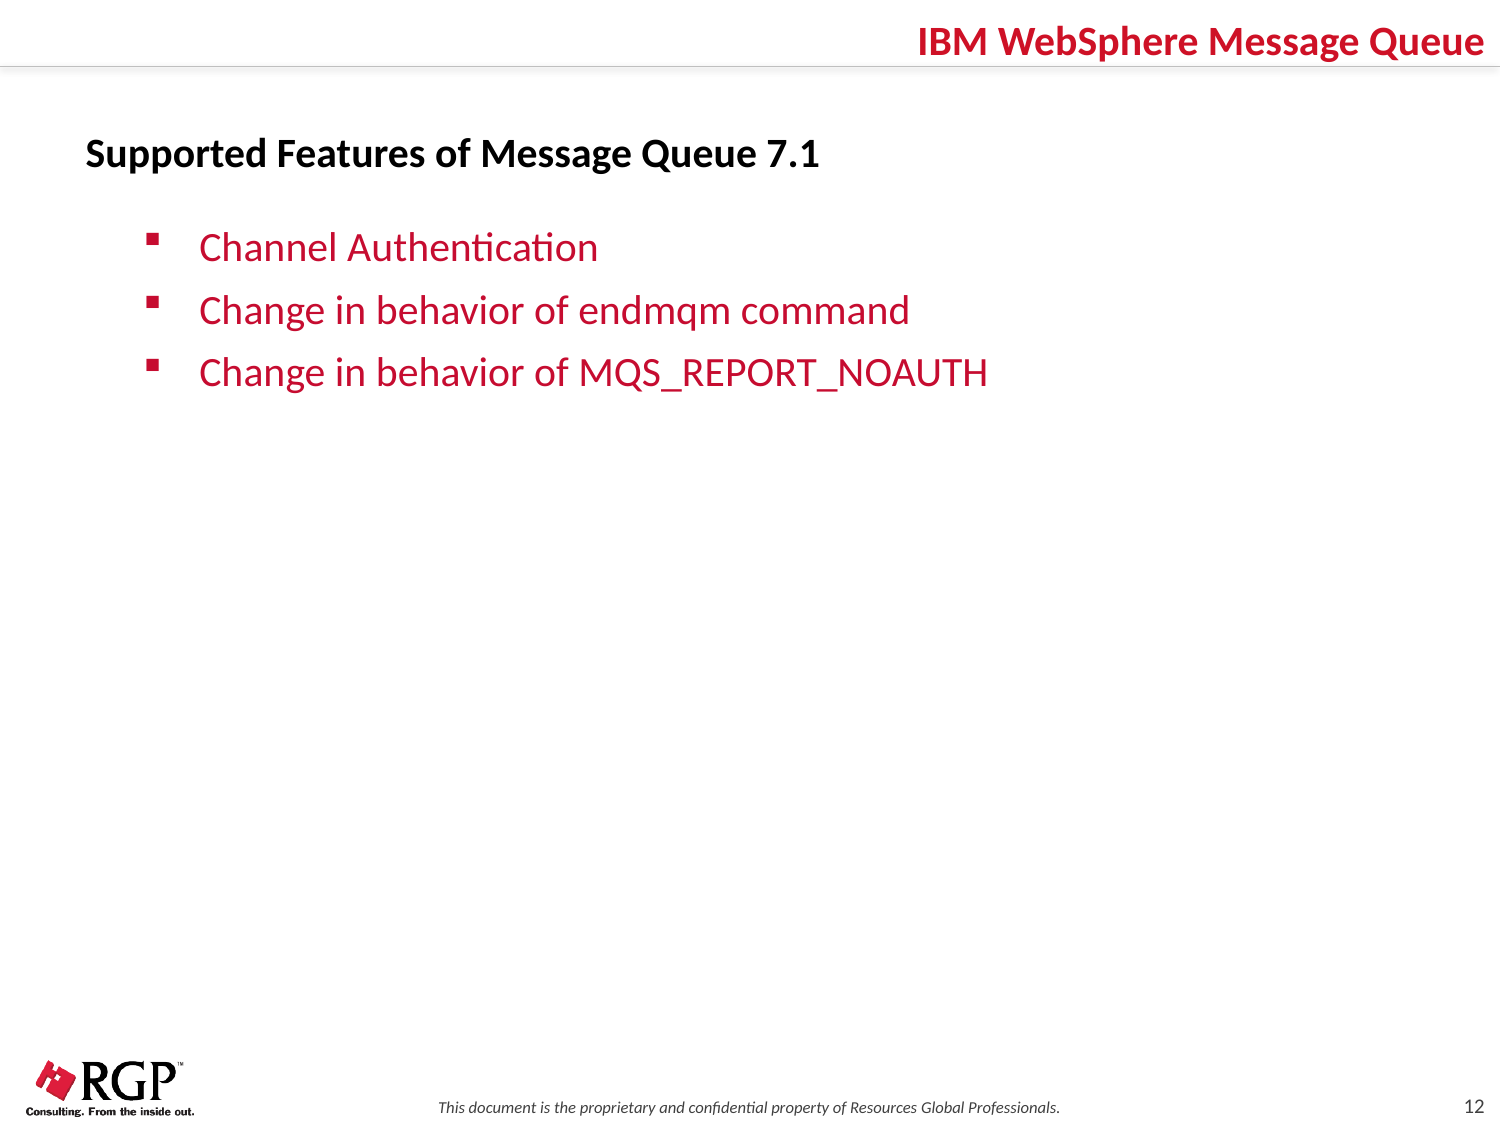

IBM WebSphere Message Queue
Supported Features of Message Queue 7.1
Channel Authentication
Change in behavior of endmqm command
Change in behavior of MQS_REPORT_NOAUTH